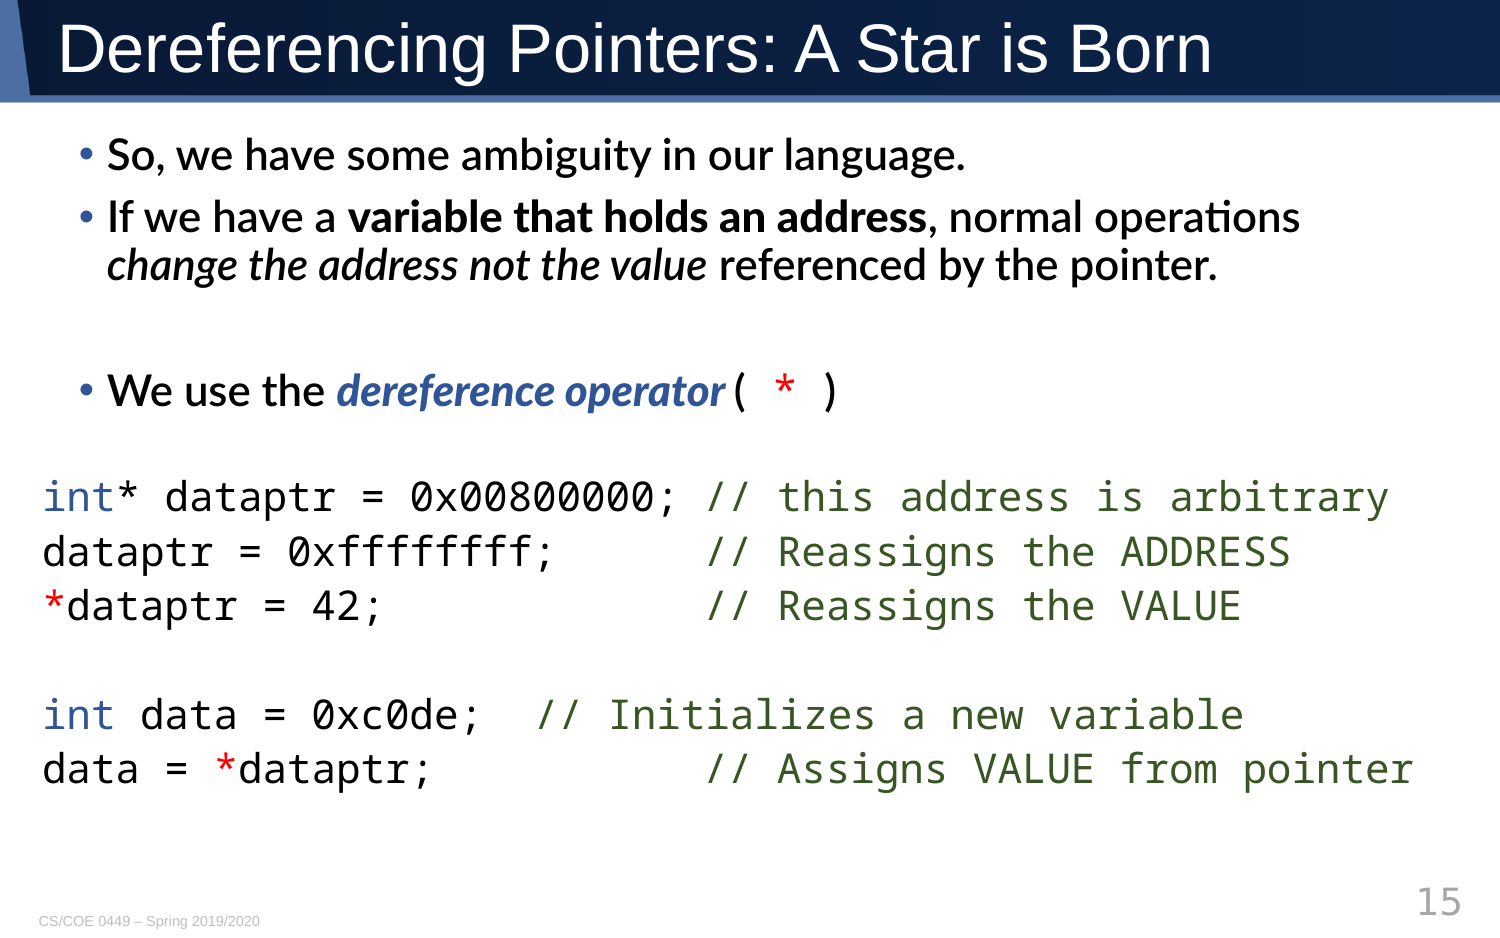

# Dereferencing Pointers: A Star is Born
So, we have some ambiguity in our language.
If we have a variable that holds an address, normal operations change the address not the value referenced by the pointer.

We use the dereference operator ( * )
int* dataptr = 0x00800000; // this address is arbitrary
dataptr = 0xffffffff;      // Reassigns the ADDRESS
*dataptr = 42;             // Reassigns the VALUE

int data = 0xc0de;		// Initializes a new variable
data = *dataptr;           // Assigns VALUE from pointer
15
CS/COE 0449 – Spring 2019/2020